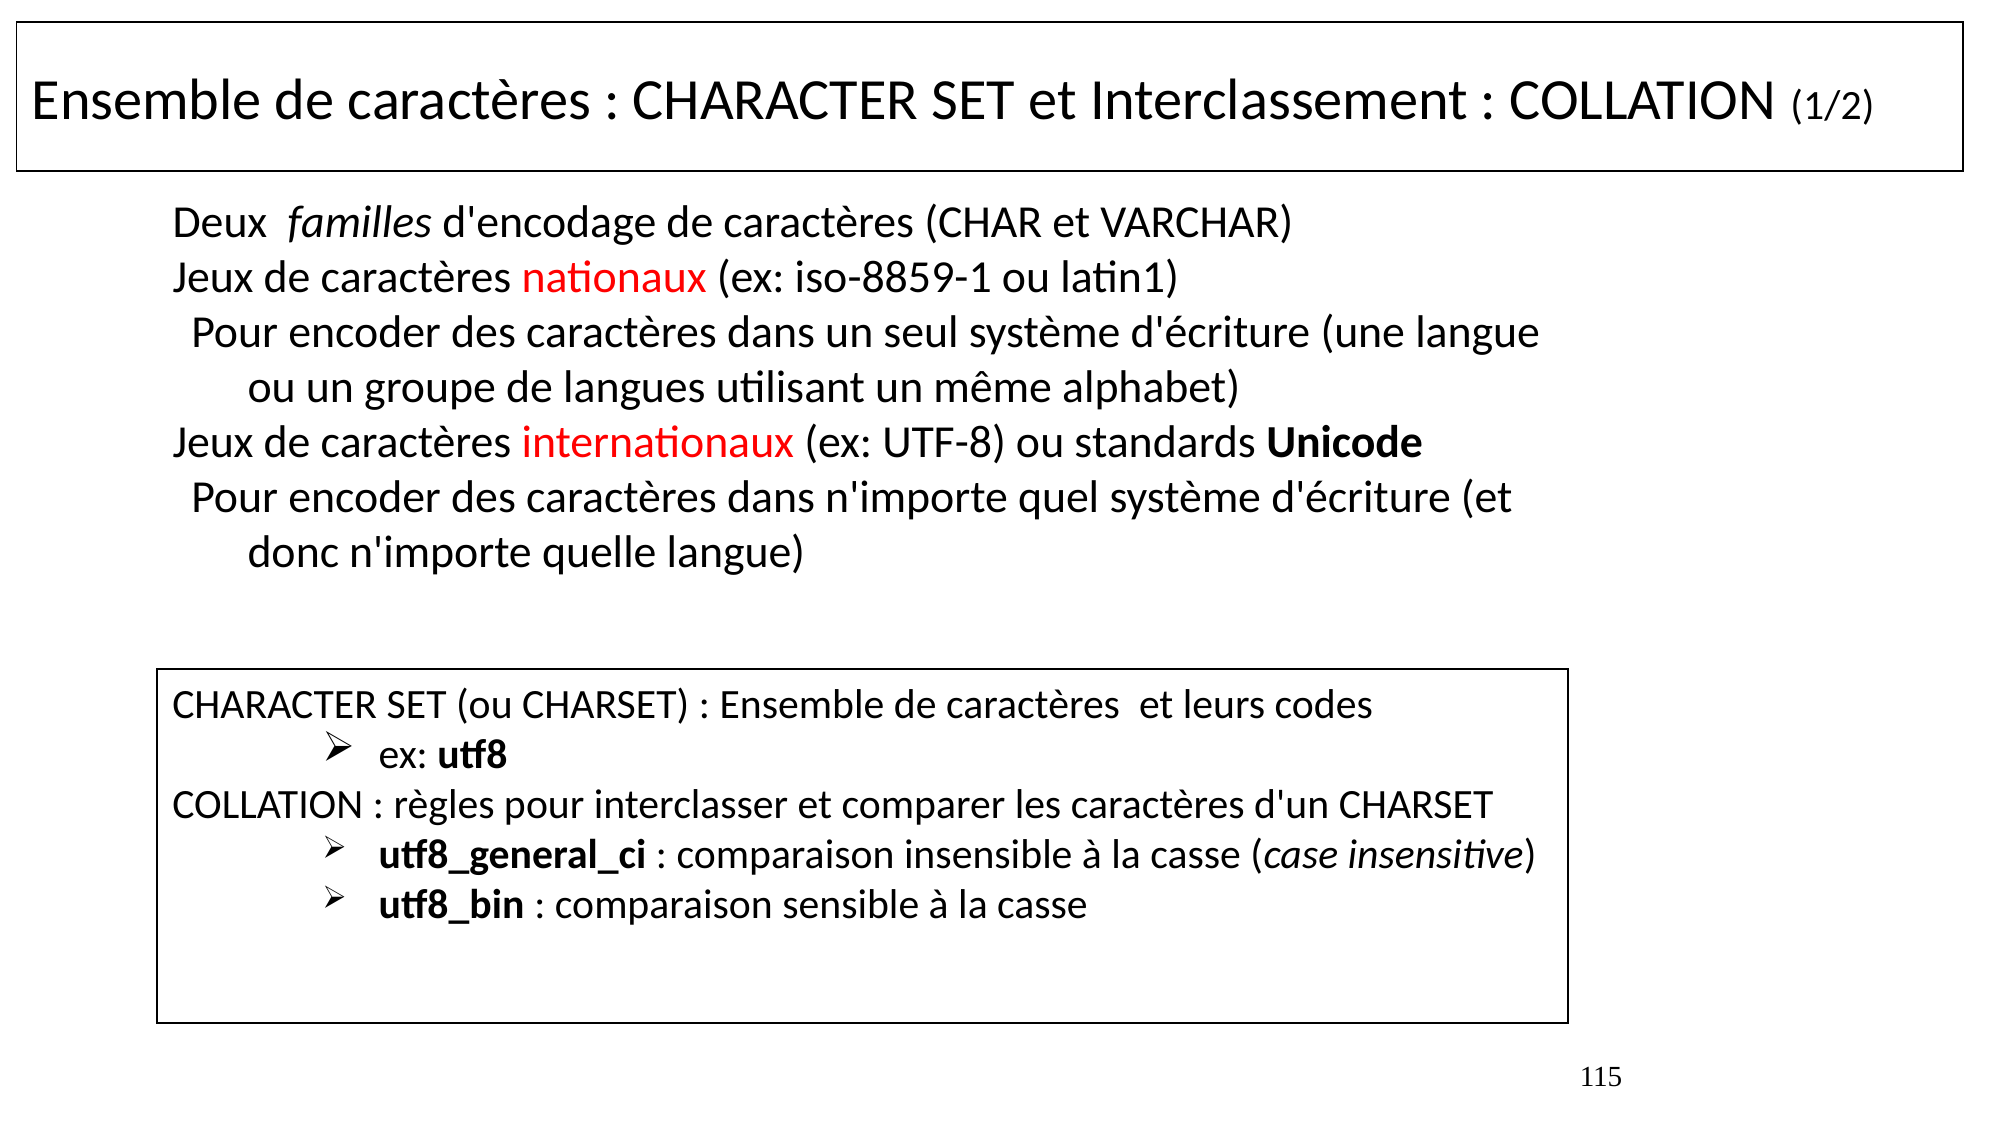

Ensemble de caractères : CHARACTER SET et Interclassement : COLLATION (1/2)
Deux  familles d'encodage de caractères (CHAR et VARCHAR)
Jeux de caractères nationaux (ex: iso-8859-1 ou latin1)
Pour encoder des caractères dans un seul système d'écriture (une langue ou un groupe de langues utilisant un même alphabet)
Jeux de caractères internationaux (ex: UTF-8) ou standards Unicode
Pour encoder des caractères dans n'importe quel système d'écriture (et donc n'importe quelle langue)

CHARACTER SET (ou CHARSET) : Ensemble de caractères  et leurs codes
ex: utf8
COLLATION : règles pour interclasser et comparer les caractères d'un CHARSET
utf8_general_ci : comparaison insensible à la casse (case insensitive)
utf8_bin : comparaison sensible à la casse

115